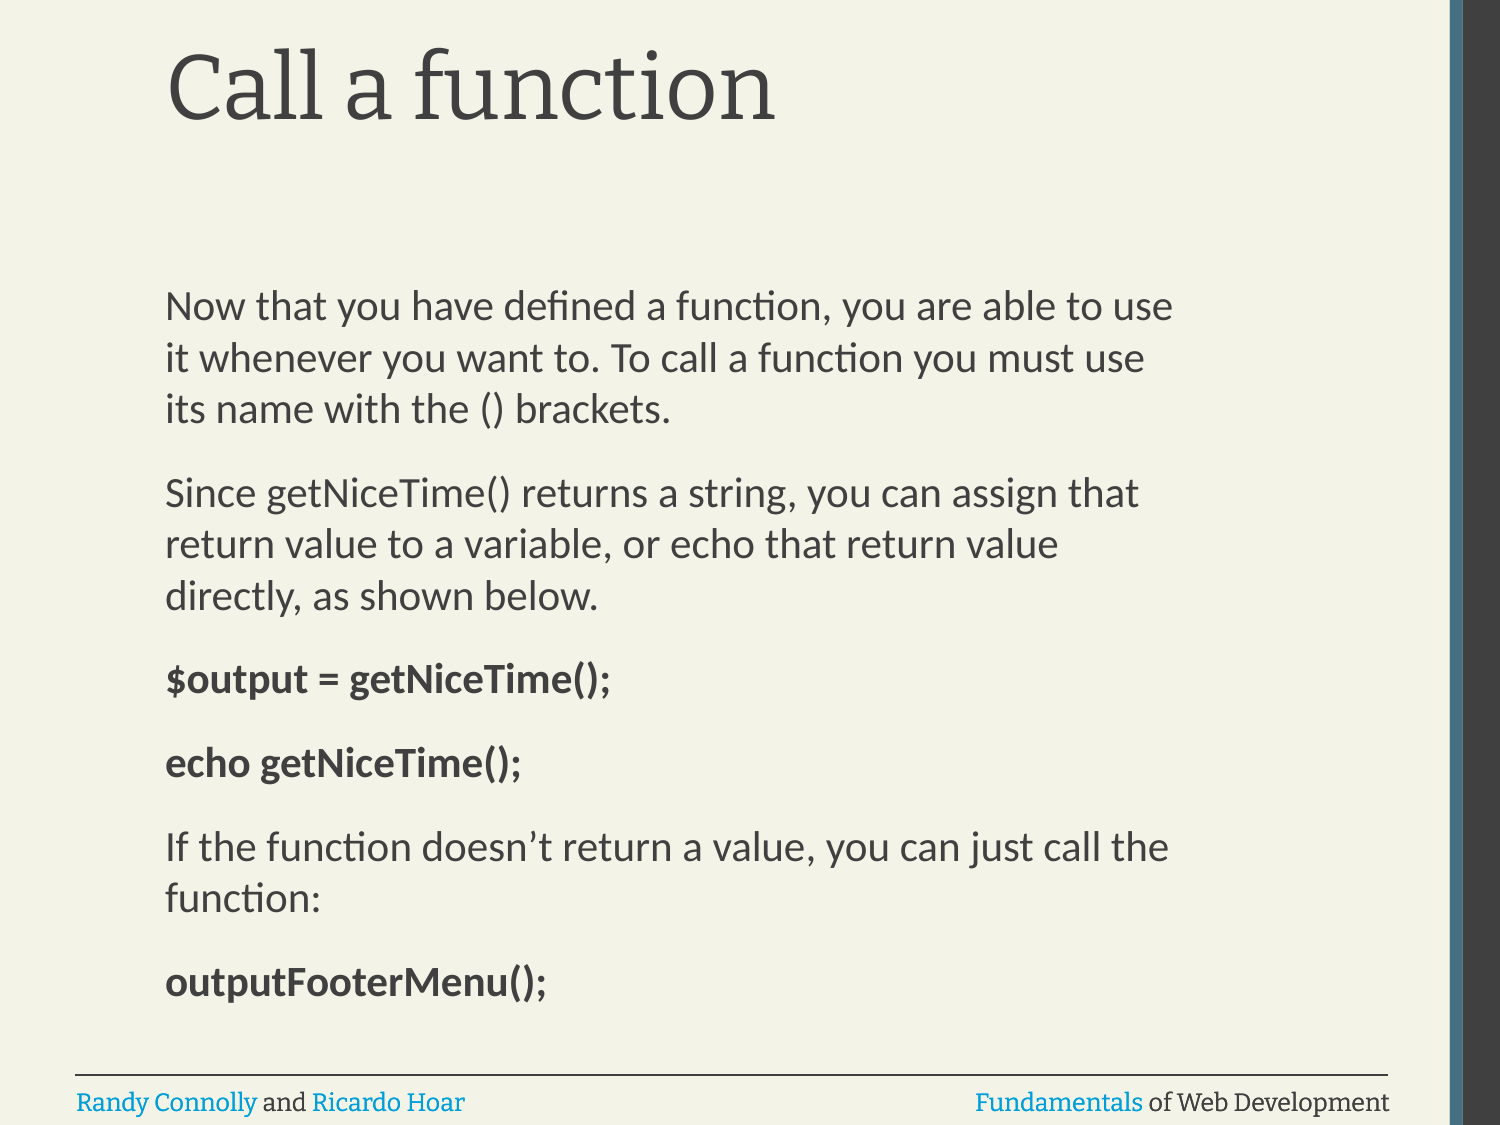

# Call a function

Now that you have defined a function, you are able to use it whenever you want to. To call a function you must use its name with the () brackets.
Since getNiceTime() returns a string, you can assign that return value to a variable, or echo that return value directly, as shown below.
$output = getNiceTime();
echo getNiceTime();
If the function doesn’t return a value, you can just call the function:
outputFooterMenu();